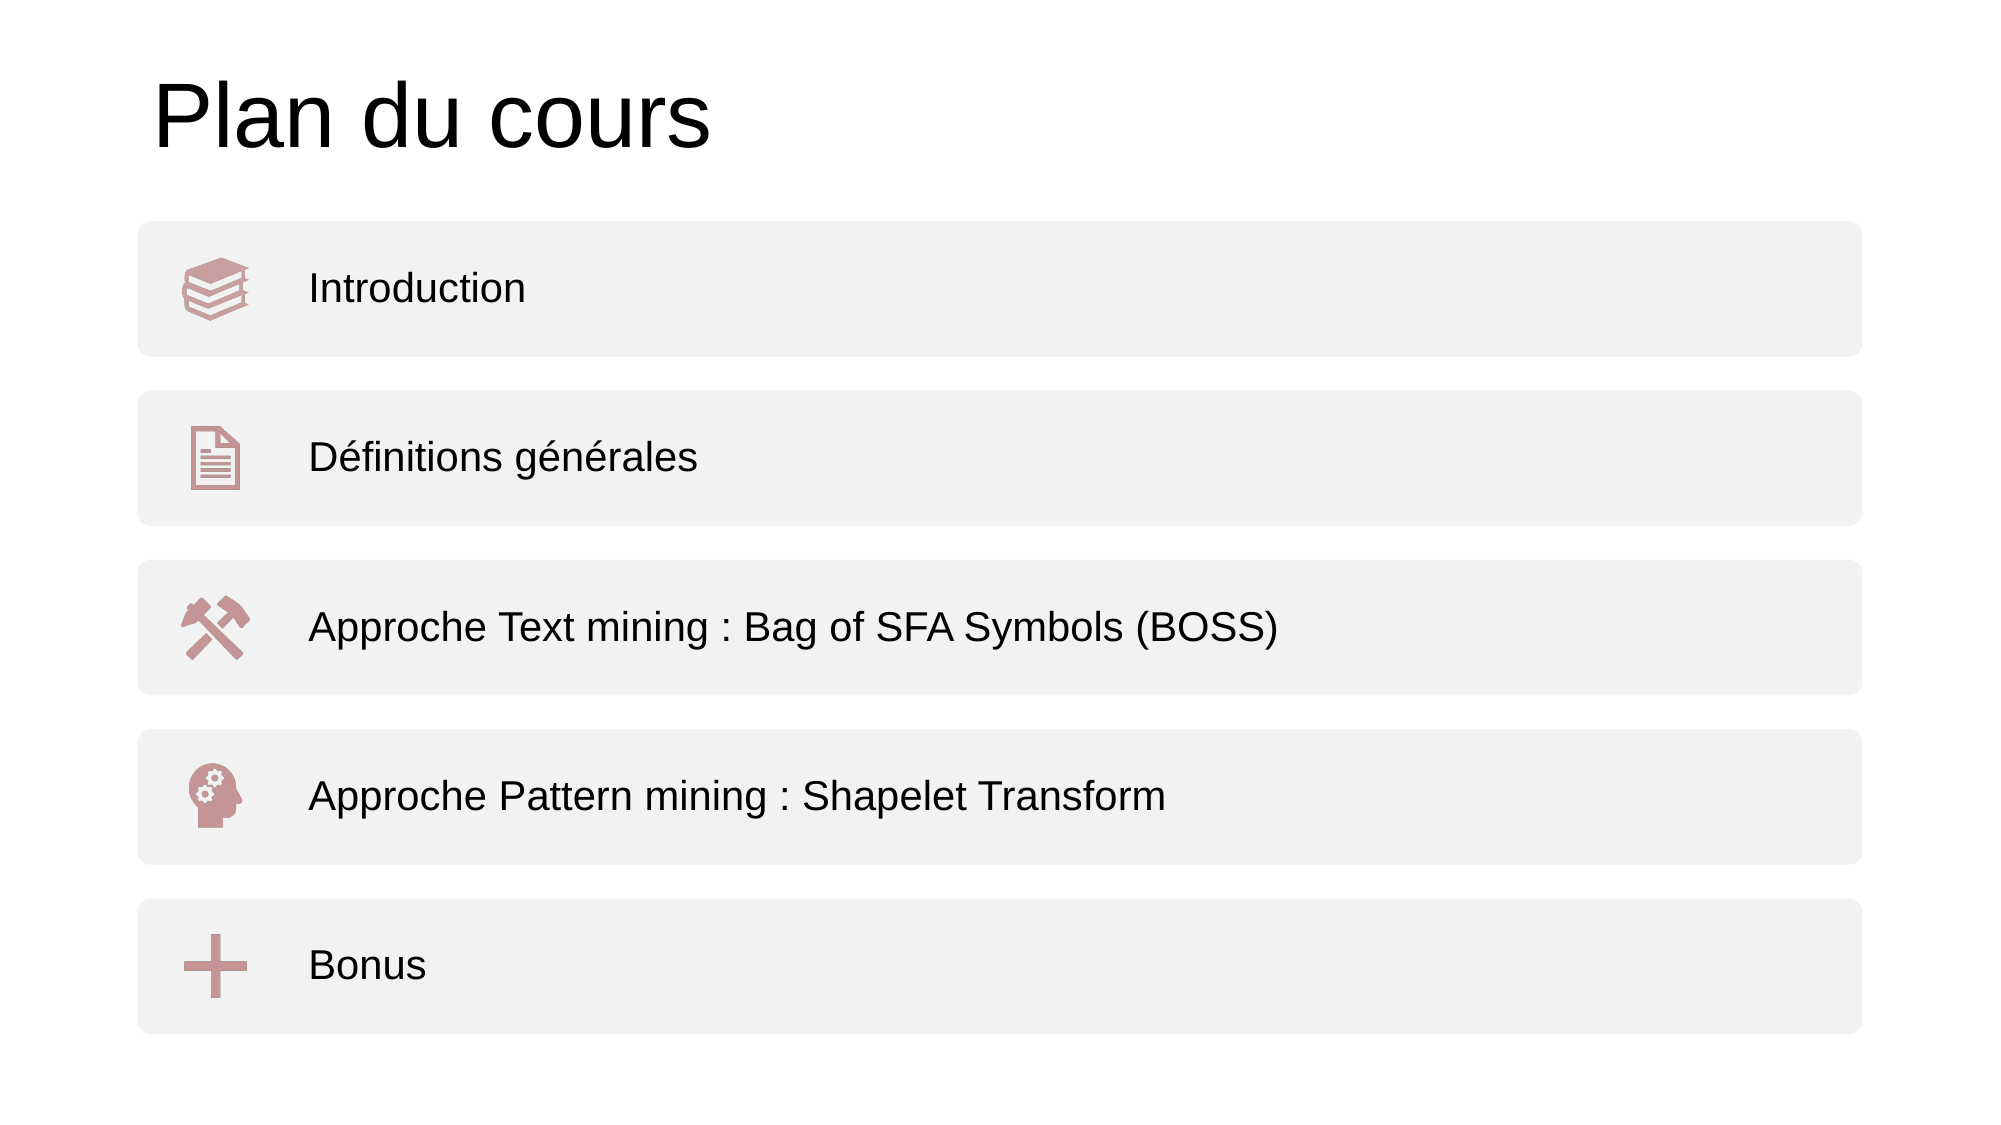

# Plan du cours
Introduction
Définitions générales
Approche Text mining : Bag of SFA Symbols (BOSS)
Approche Pattern mining : Shapelet Transform
Bonus